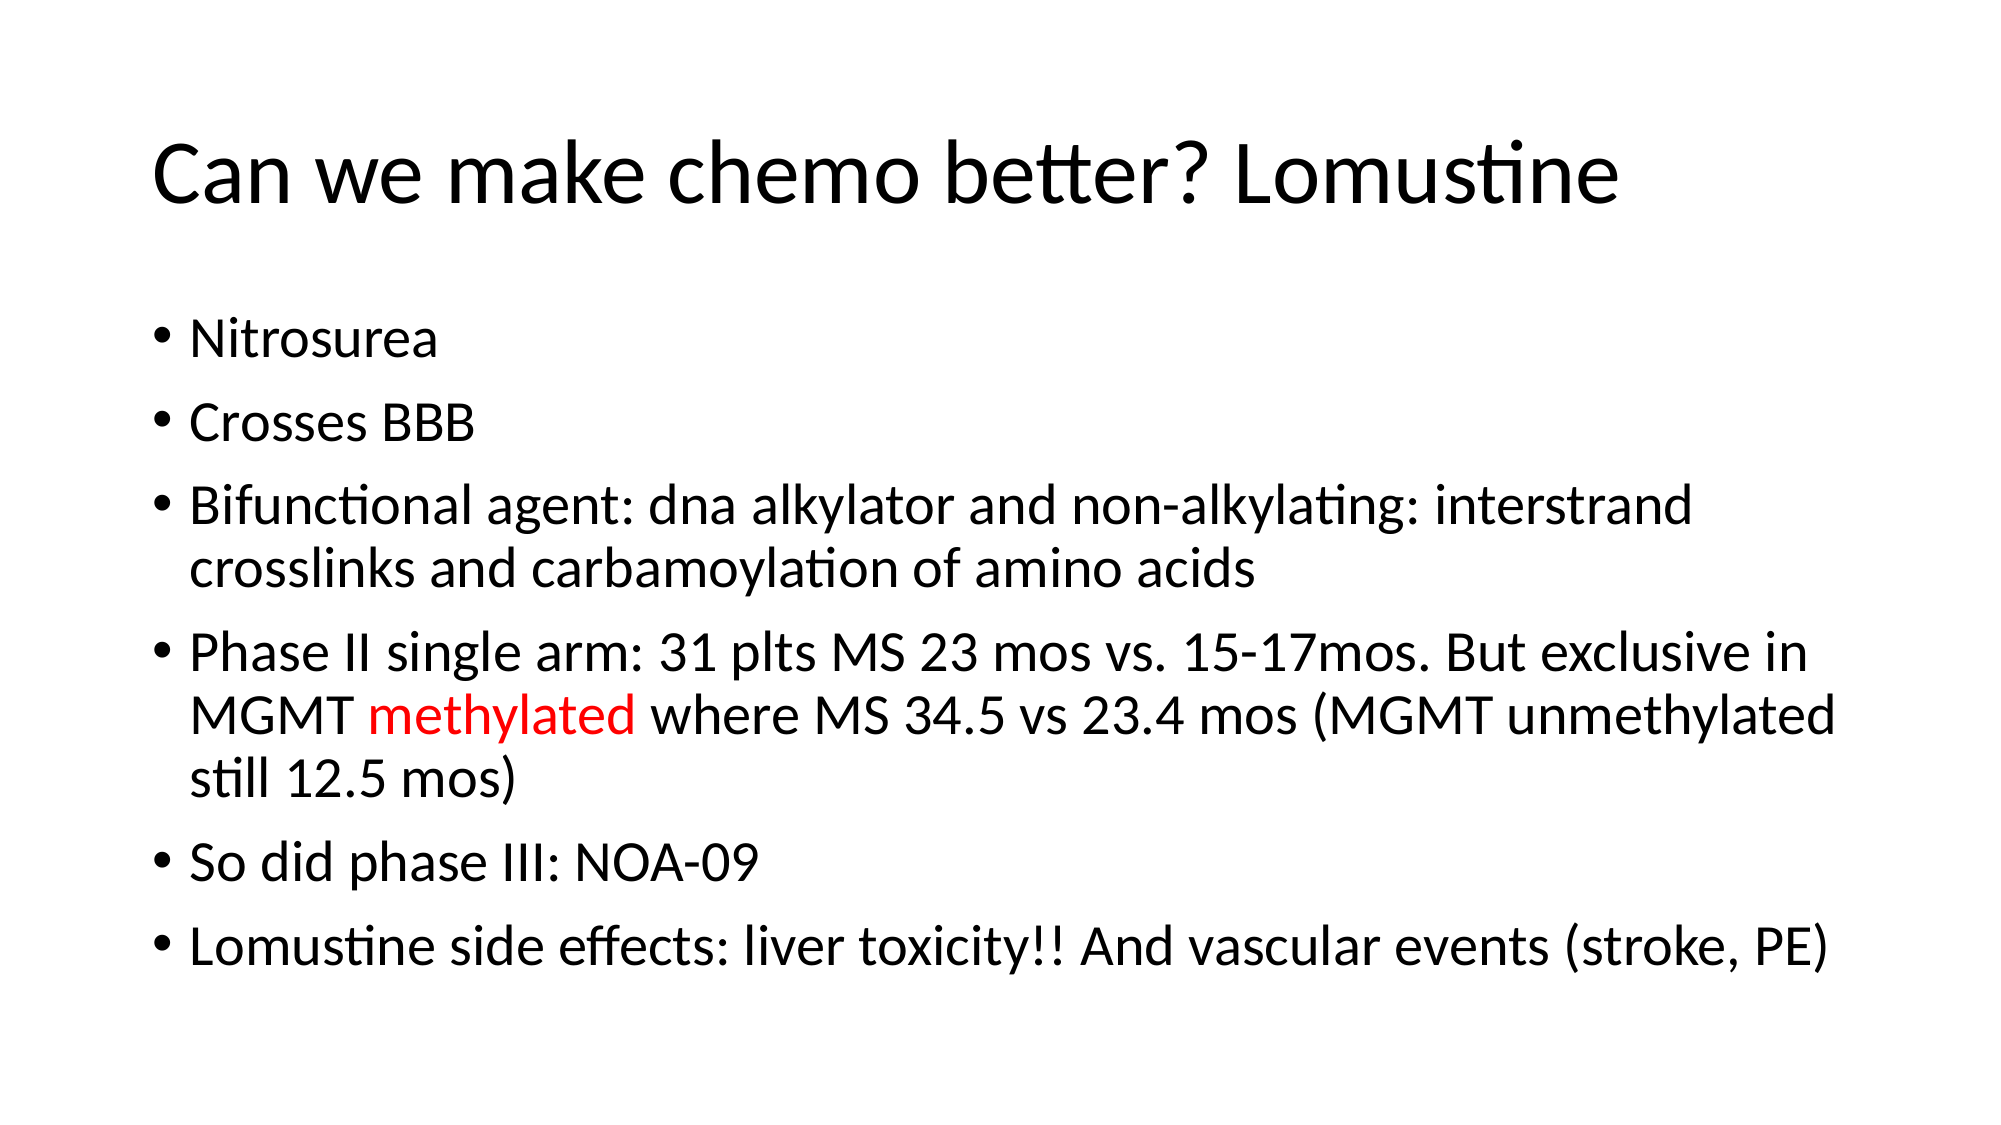

# Can we make chemo better? Lomustine
Nitrosurea
Crosses BBB
Bifunctional agent: dna alkylator and non-alkylating: interstrand crosslinks and carbamoylation of amino acids
Phase II single arm: 31 plts MS 23 mos vs. 15-17mos. But exclusive in MGMT methylated where MS 34.5 vs 23.4 mos (MGMT unmethylated still 12.5 mos)
So did phase III: NOA-09
Lomustine side effects: liver toxicity!! And vascular events (stroke, PE)